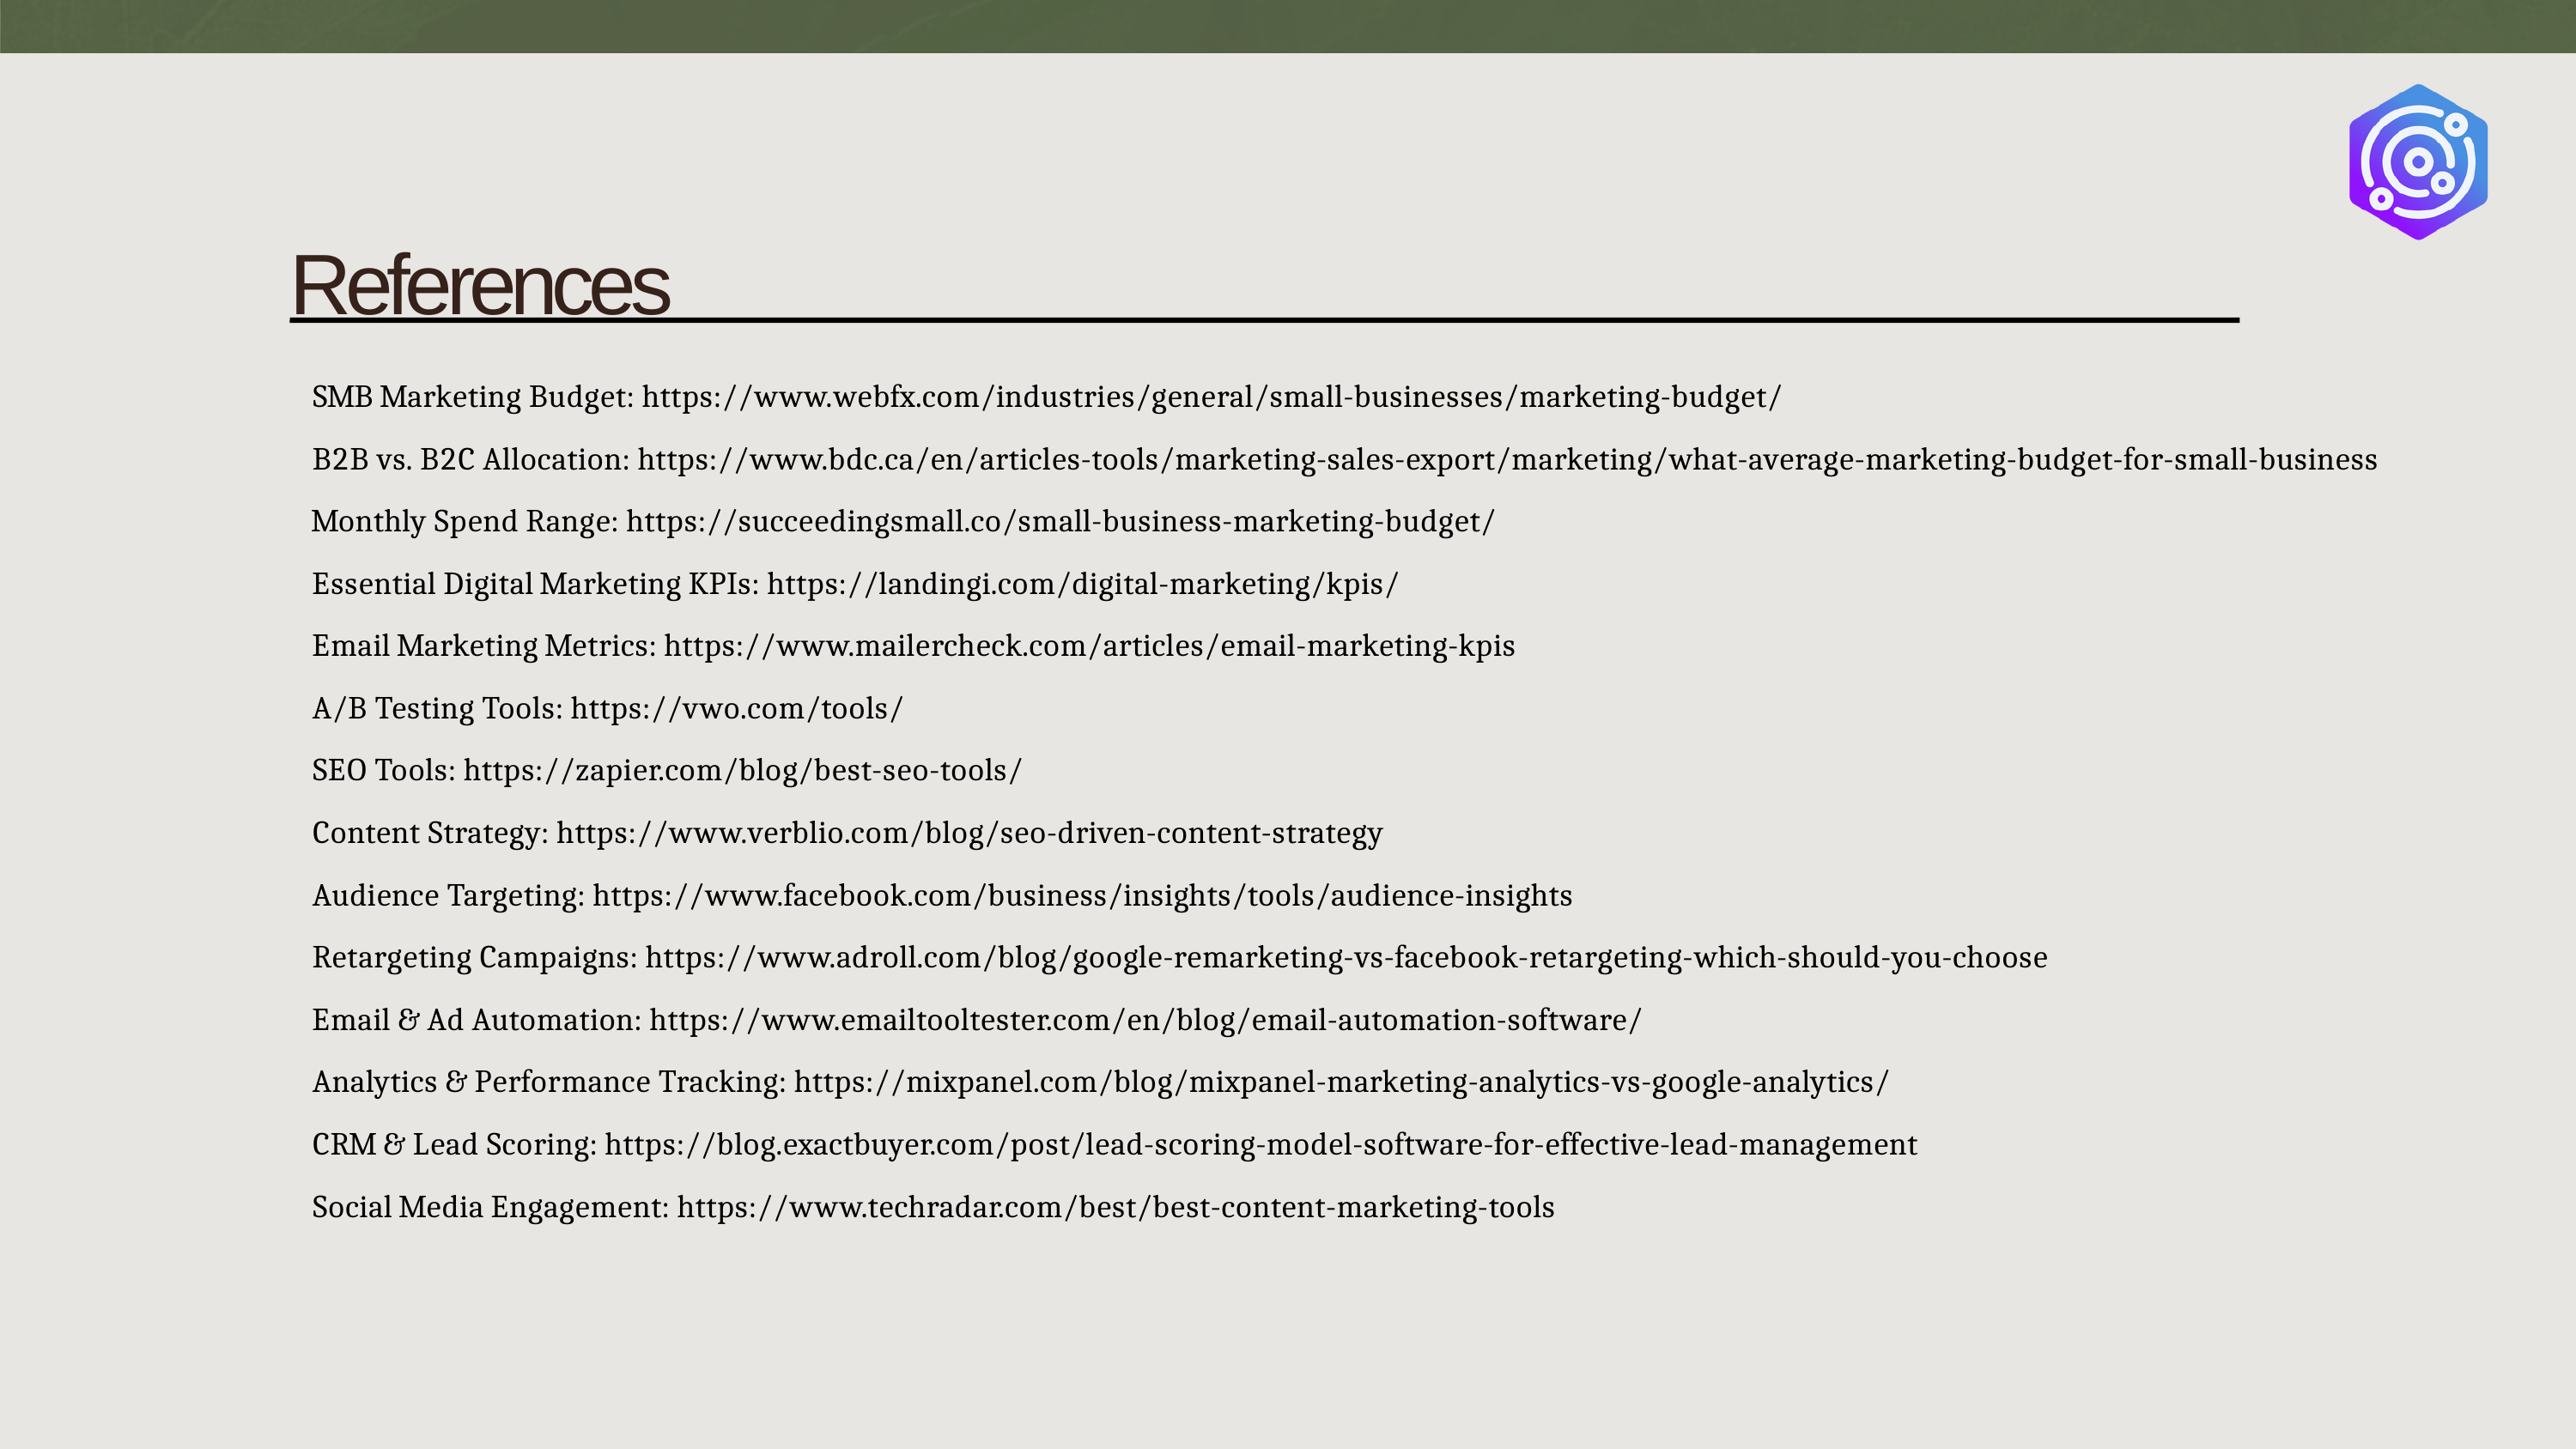

References

SMB Marketing Budget: https://www.webfx.com/industries/general/small-businesses/marketing-budget/
B2B vs. B2C Allocation: https://www.bdc.ca/en/articles-tools/marketing-sales-export/marketing/what-average-marketing-budget-for-small-business
Monthly Spend Range: https://succeedingsmall.co/small-business-marketing-budget/
Essential Digital Marketing KPIs: https://landingi.com/digital-marketing/kpis/
Email Marketing Metrics: https://www.mailercheck.com/articles/email-marketing-kpis
A/B Testing Tools: https://vwo.com/tools/
SEO Tools: https://zapier.com/blog/best-seo-tools/
Content Strategy: https://www.verblio.com/blog/seo-driven-content-strategy
Audience Targeting: https://www.facebook.com/business/insights/tools/audience-insights
Retargeting Campaigns: https://www.adroll.com/blog/google-remarketing-vs-facebook-retargeting-which-should-you-choose
Email & Ad Automation: https://www.emailtooltester.com/en/blog/email-automation-software/
Analytics & Performance Tracking: https://mixpanel.com/blog/mixpanel-marketing-analytics-vs-google-analytics/
CRM & Lead Scoring: https://blog.exactbuyer.com/post/lead-scoring-model-software-for-effective-lead-management
Social Media Engagement: https://www.techradar.com/best/best-content-marketing-tools